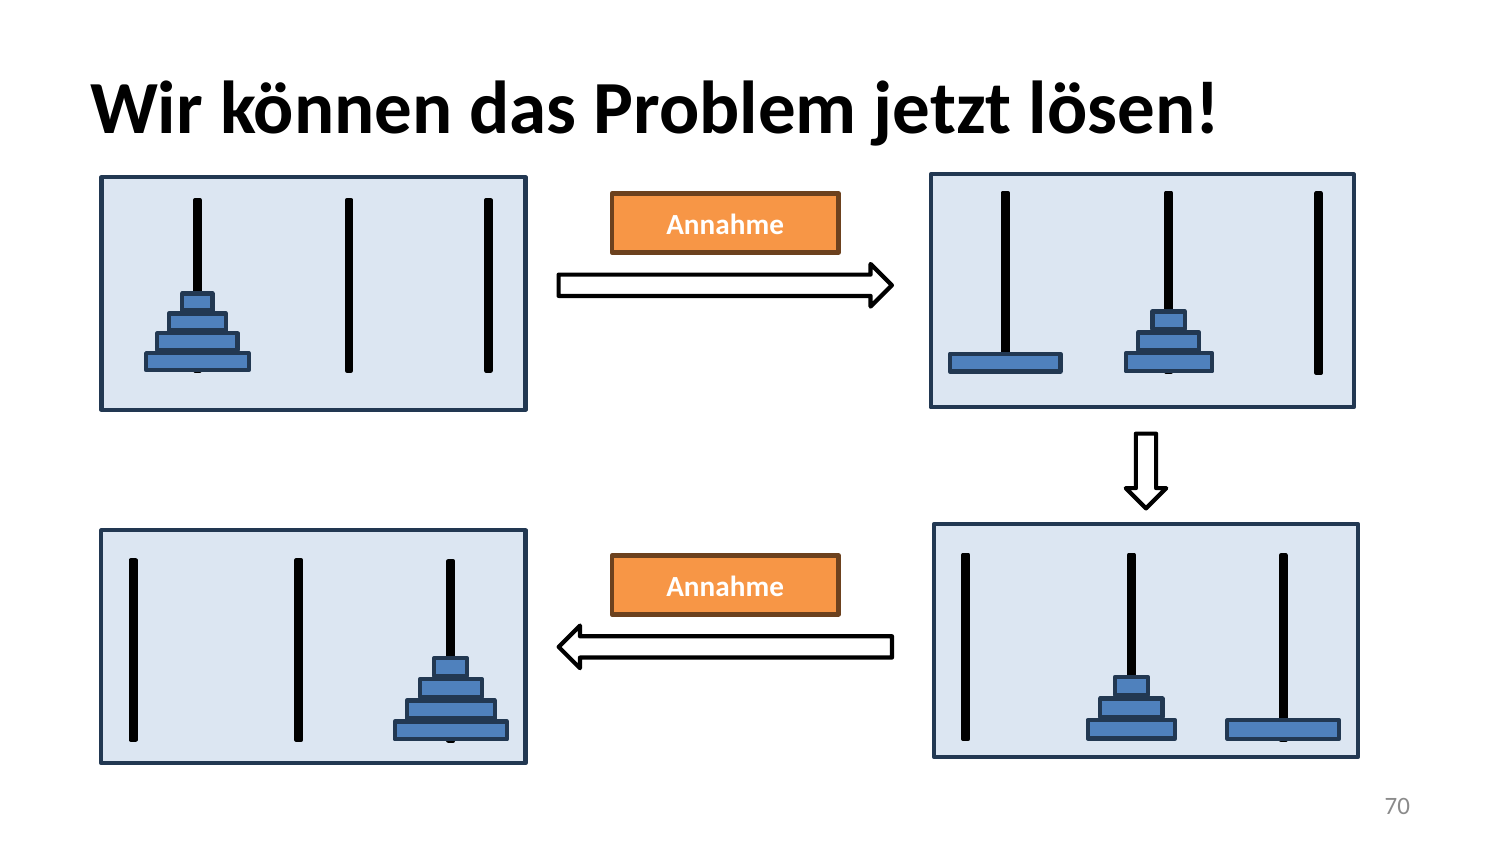

# Wir können das Problem jetzt lösen!

Annahme

Annahme

70